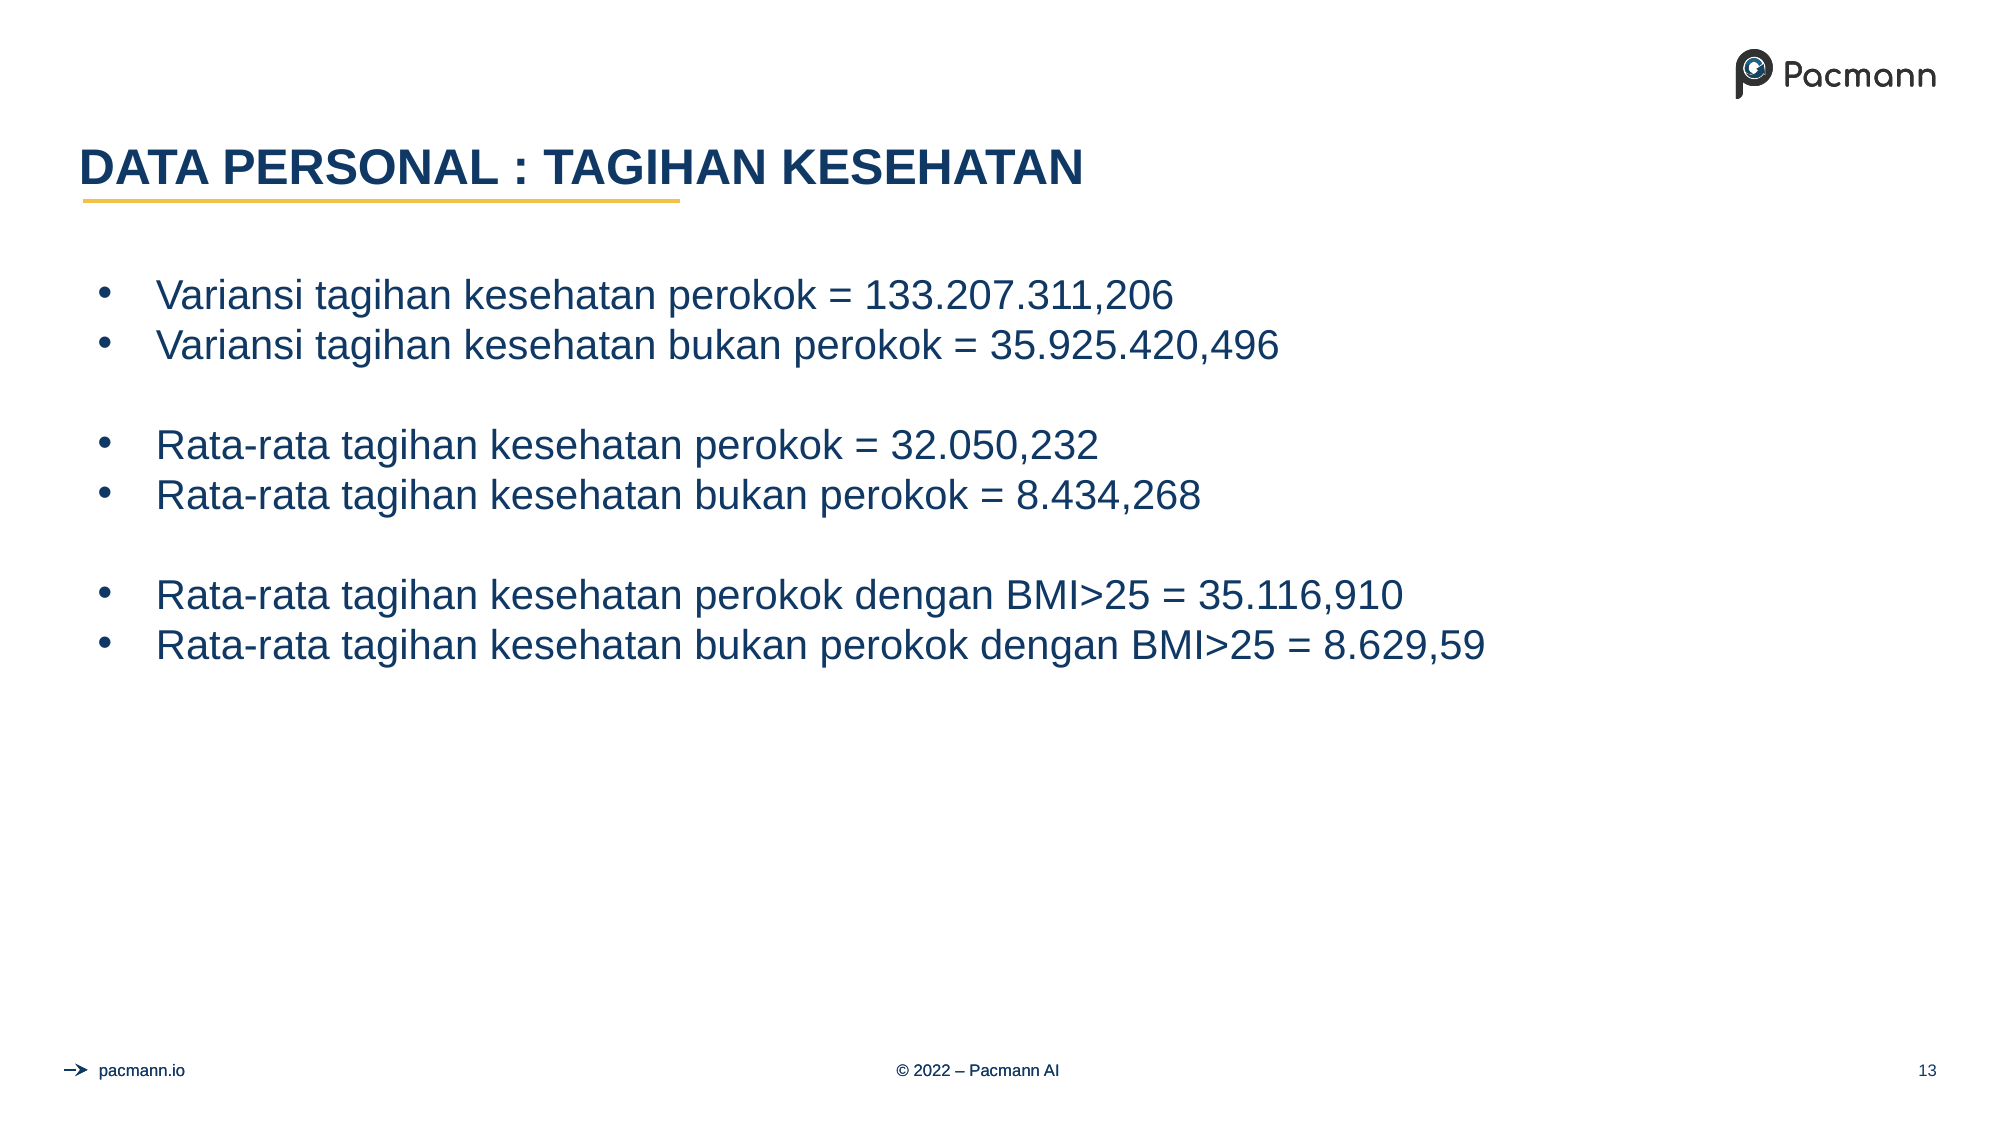

# DATA PERSONAL : TAGIHAN KESEHATAN
Variansi tagihan kesehatan perokok = 133.207.311,206
Variansi tagihan kesehatan bukan perokok = 35.925.420,496

Rata-rata tagihan kesehatan perokok = 32.050,232
Rata-rata tagihan kesehatan bukan perokok = 8.434,268

Rata-rata tagihan kesehatan perokok dengan BMI>25 = 35.116,910
Rata-rata tagihan kesehatan bukan perokok dengan BMI>25 = 8.629,59